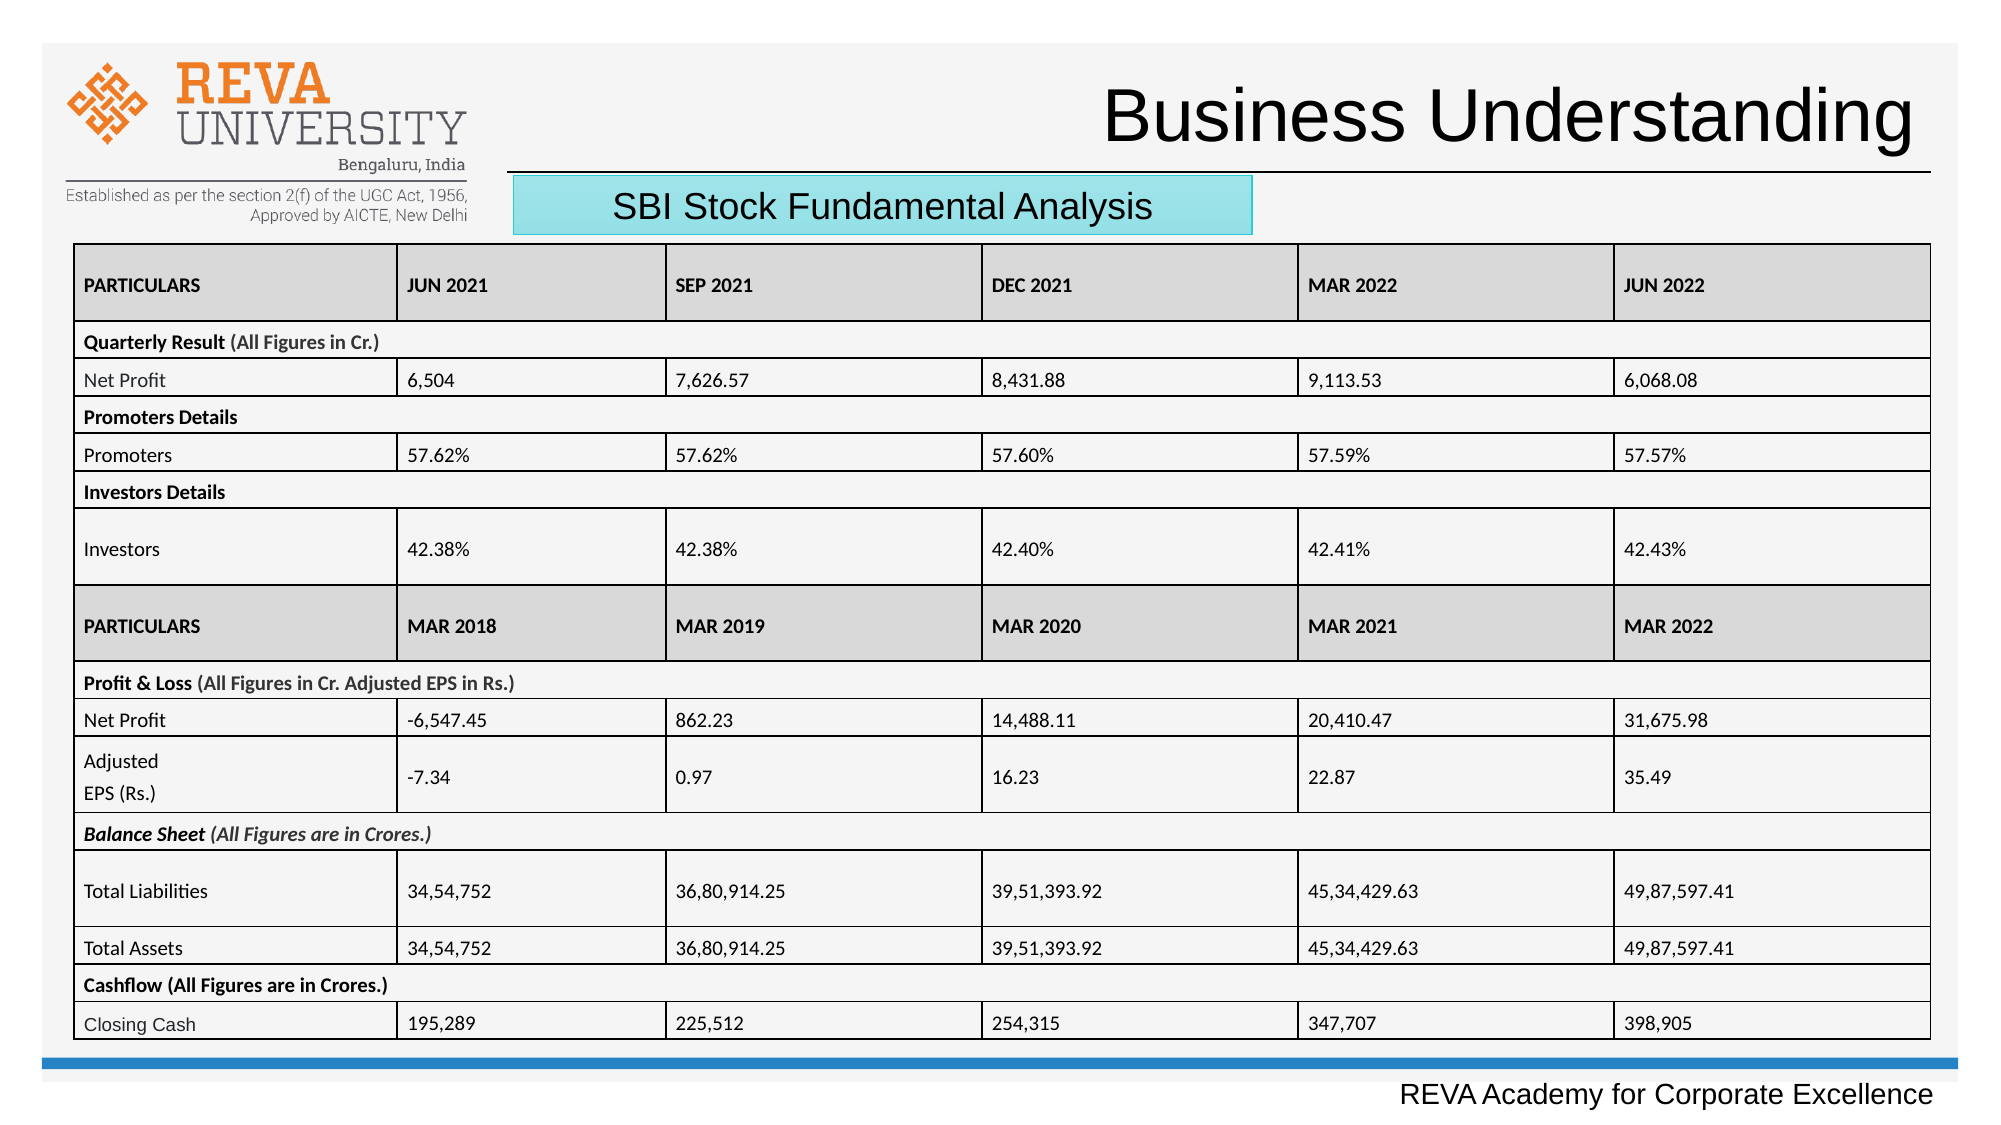

# Business Understanding
SBI Stock Fundamental Analysis
| PARTICULARS | JUN 2021 | SEP 2021 | DEC 2021 | MAR 2022 | JUN 2022 |
| --- | --- | --- | --- | --- | --- |
| Quarterly Result (All Figures in Cr.) |  |  |  |  |  |
| Net Profit | 6,504 | 7,626.57 | 8,431.88 | 9,113.53 | 6,068.08 |
| Promoters Details |  |  |  |  |  |
| Promoters | 57.62% | 57.62% | 57.60% | 57.59% | 57.57% |
| Investors Details |  |  |  |  |  |
| Investors | 42.38% | 42.38% | 42.40% | 42.41% | 42.43% |
| PARTICULARS | MAR 2018 | MAR 2019 | MAR 2020 | MAR 2021 | MAR 2022 |
| Profit & Loss (All Figures in Cr. Adjusted EPS in Rs.) |  |  |  |  |  |
| Net Profit | -6,547.45 | 862.23 | 14,488.11 | 20,410.47 | 31,675.98 |
| Adjusted EPS (Rs.) | -7.34 | 0.97 | 16.23 | 22.87 | 35.49 |
| Balance Sheet (All Figures are in Crores.) |  |  |  |  |  |
| Total Liabilities | 34,54,752 | 36,80,914.25 | 39,51,393.92 | 45,34,429.63 | 49,87,597.41 |
| Total Assets | 34,54,752 | 36,80,914.25 | 39,51,393.92 | 45,34,429.63 | 49,87,597.41 |
| Cashflow (All Figures are in Crores.) |  |  |  |  |  |
| Closing Cash | 195,289 | 225,512 | 254,315 | 347,707 | 398,905 |